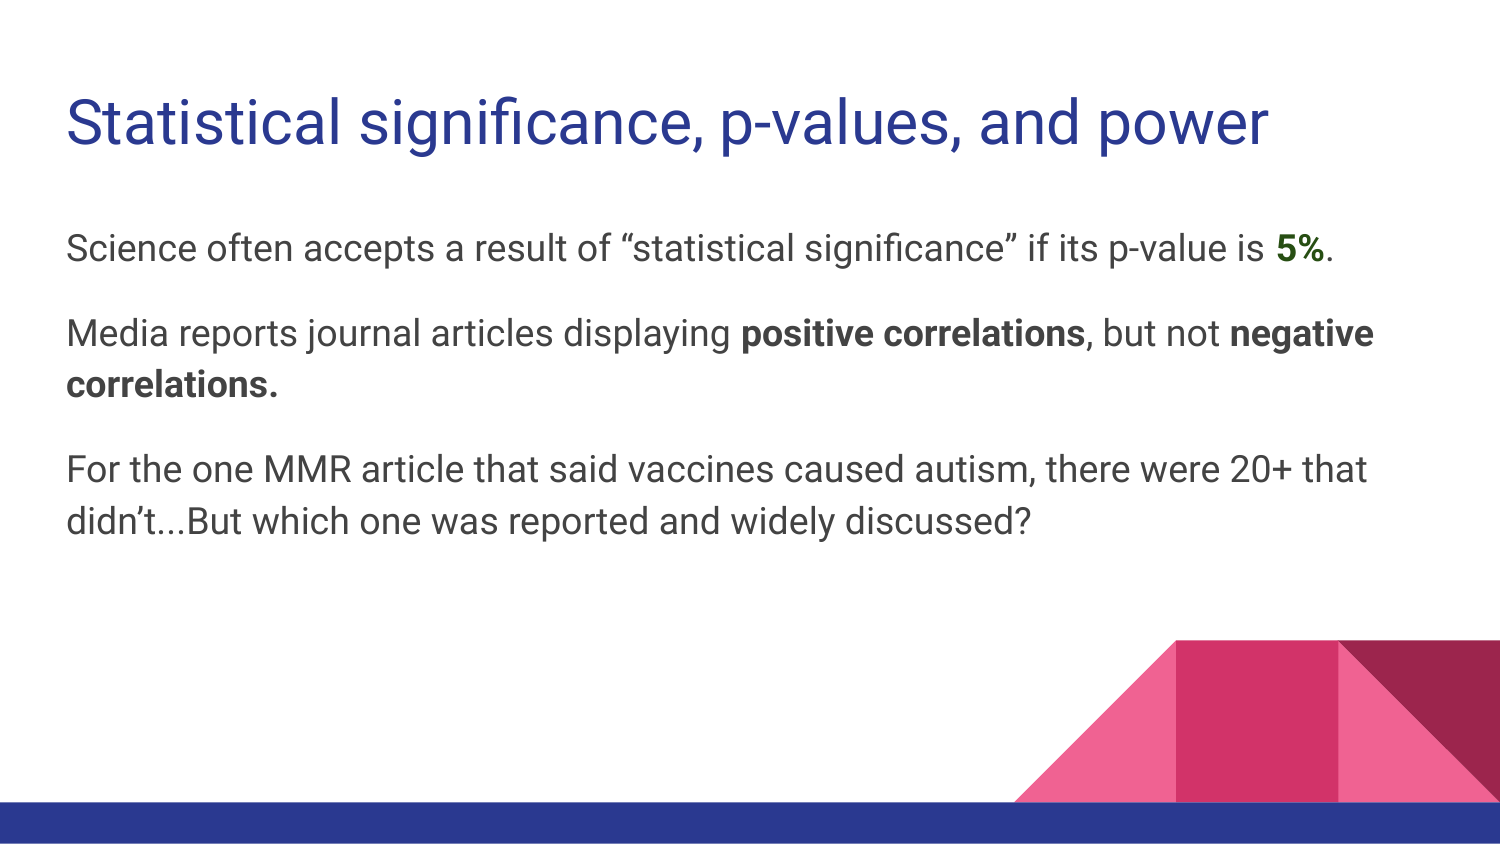

# Statistical significance, p-values, and power
Science often accepts a result of “statistical significance” if its p-value is 5%.
Media reports journal articles displaying positive correlations, but not negative correlations.
For the one MMR article that said vaccines caused autism, there were 20+ that didn’t...But which one was reported and widely discussed?